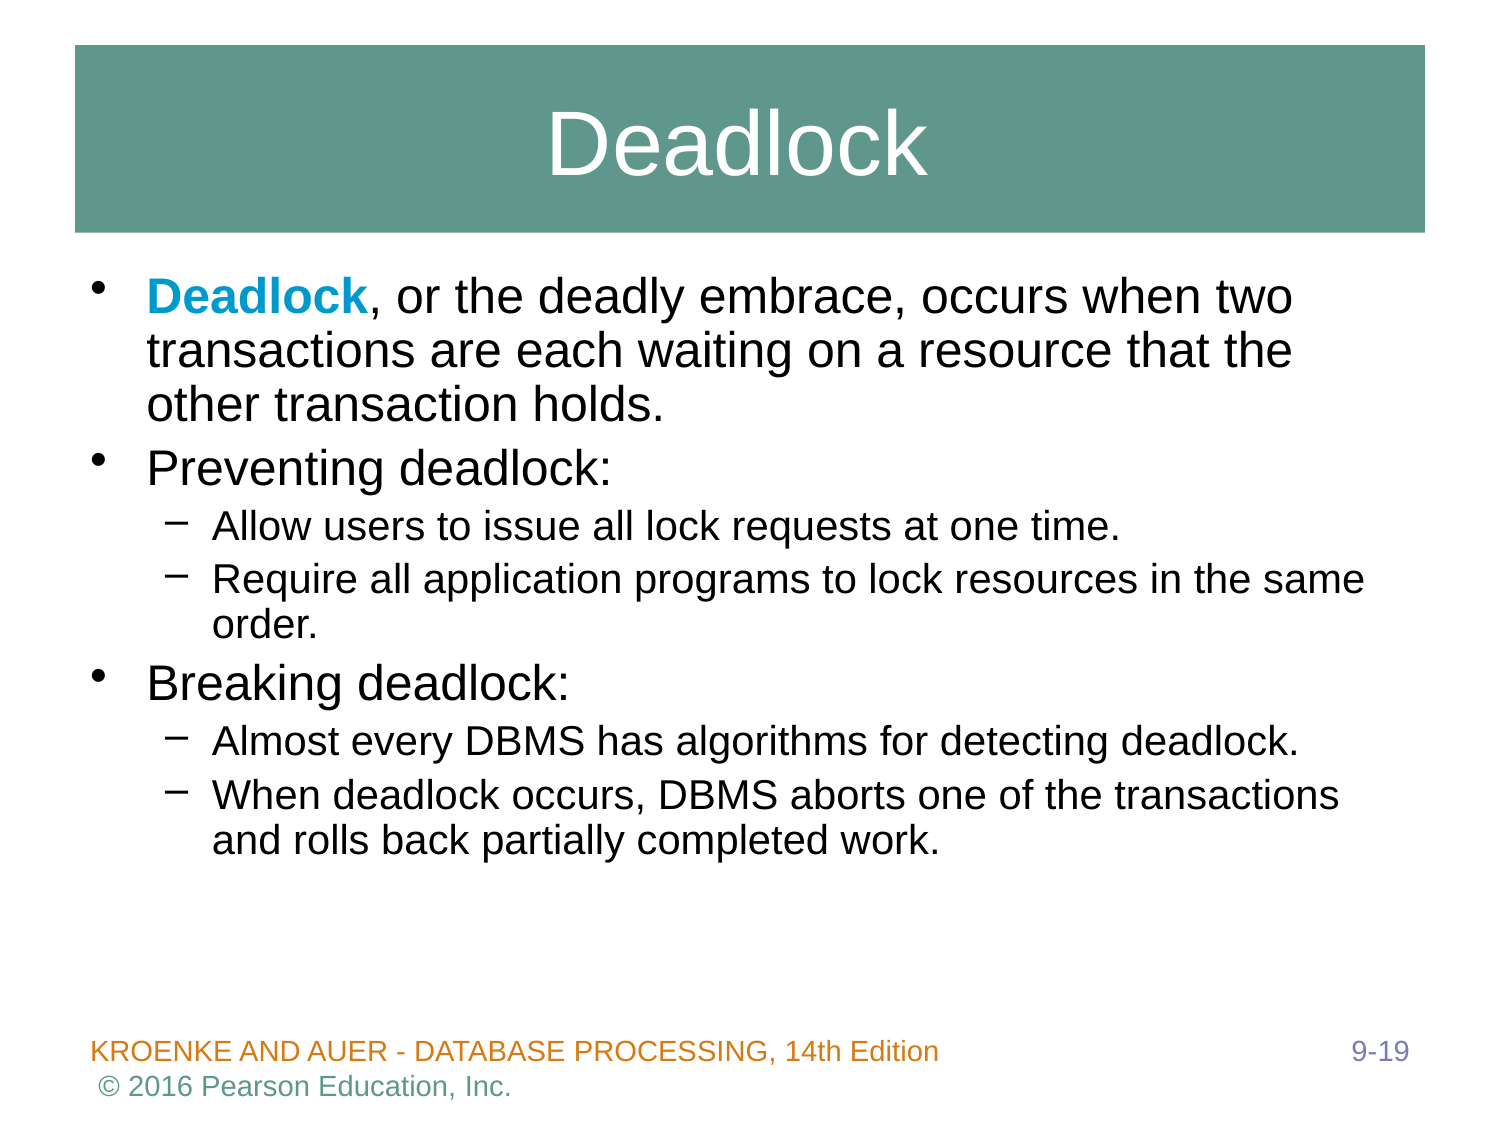

# Deadlock
Deadlock, or the deadly embrace, occurs when two transactions are each waiting on a resource that the other transaction holds.
Preventing deadlock:
Allow users to issue all lock requests at one time.
Require all application programs to lock resources in the same order.
Breaking deadlock:
Almost every DBMS has algorithms for detecting deadlock.
When deadlock occurs, DBMS aborts one of the transactions and rolls back partially completed work.
9-19

KROENKE AND AUER - DATABASE PROCESSING, 14th Edition  © 2016 Pearson Education, Inc.